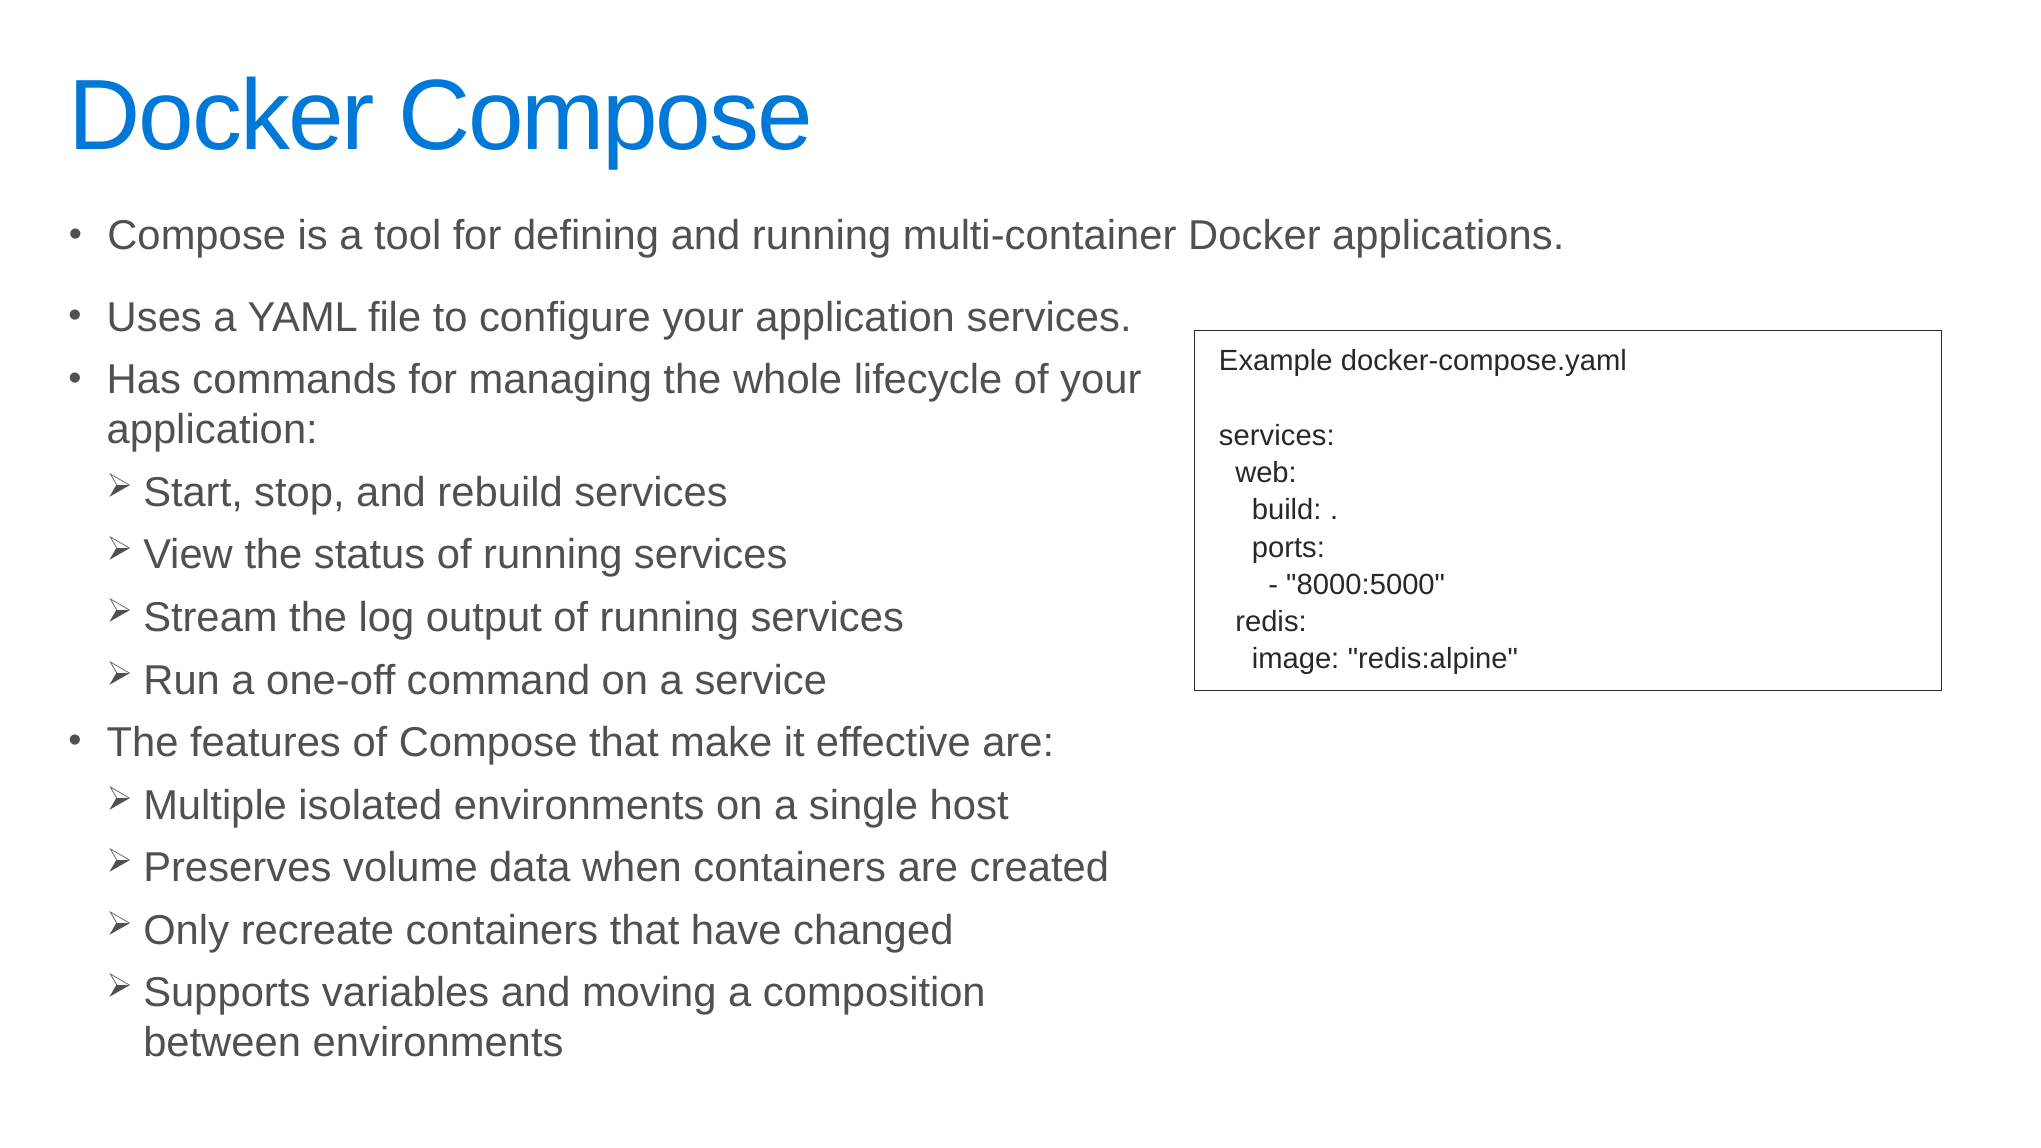

# Docker Compose
Compose is a tool for defining and running multi-container Docker applications.
Uses a YAML file to configure your application services.
Has commands for managing the whole lifecycle of your application:
Start, stop, and rebuild services
View the status of running services
Stream the log output of running services
Run a one-off command on a service
The features of Compose that make it effective are:
Multiple isolated environments on a single host
Preserves volume data when containers are created
Only recreate containers that have changed
Supports variables and moving a composition between environments
Example docker-compose.yaml

services:
  web:
    build: .
    ports:
      - "8000:5000"
  redis:
    image: "redis:alpine"